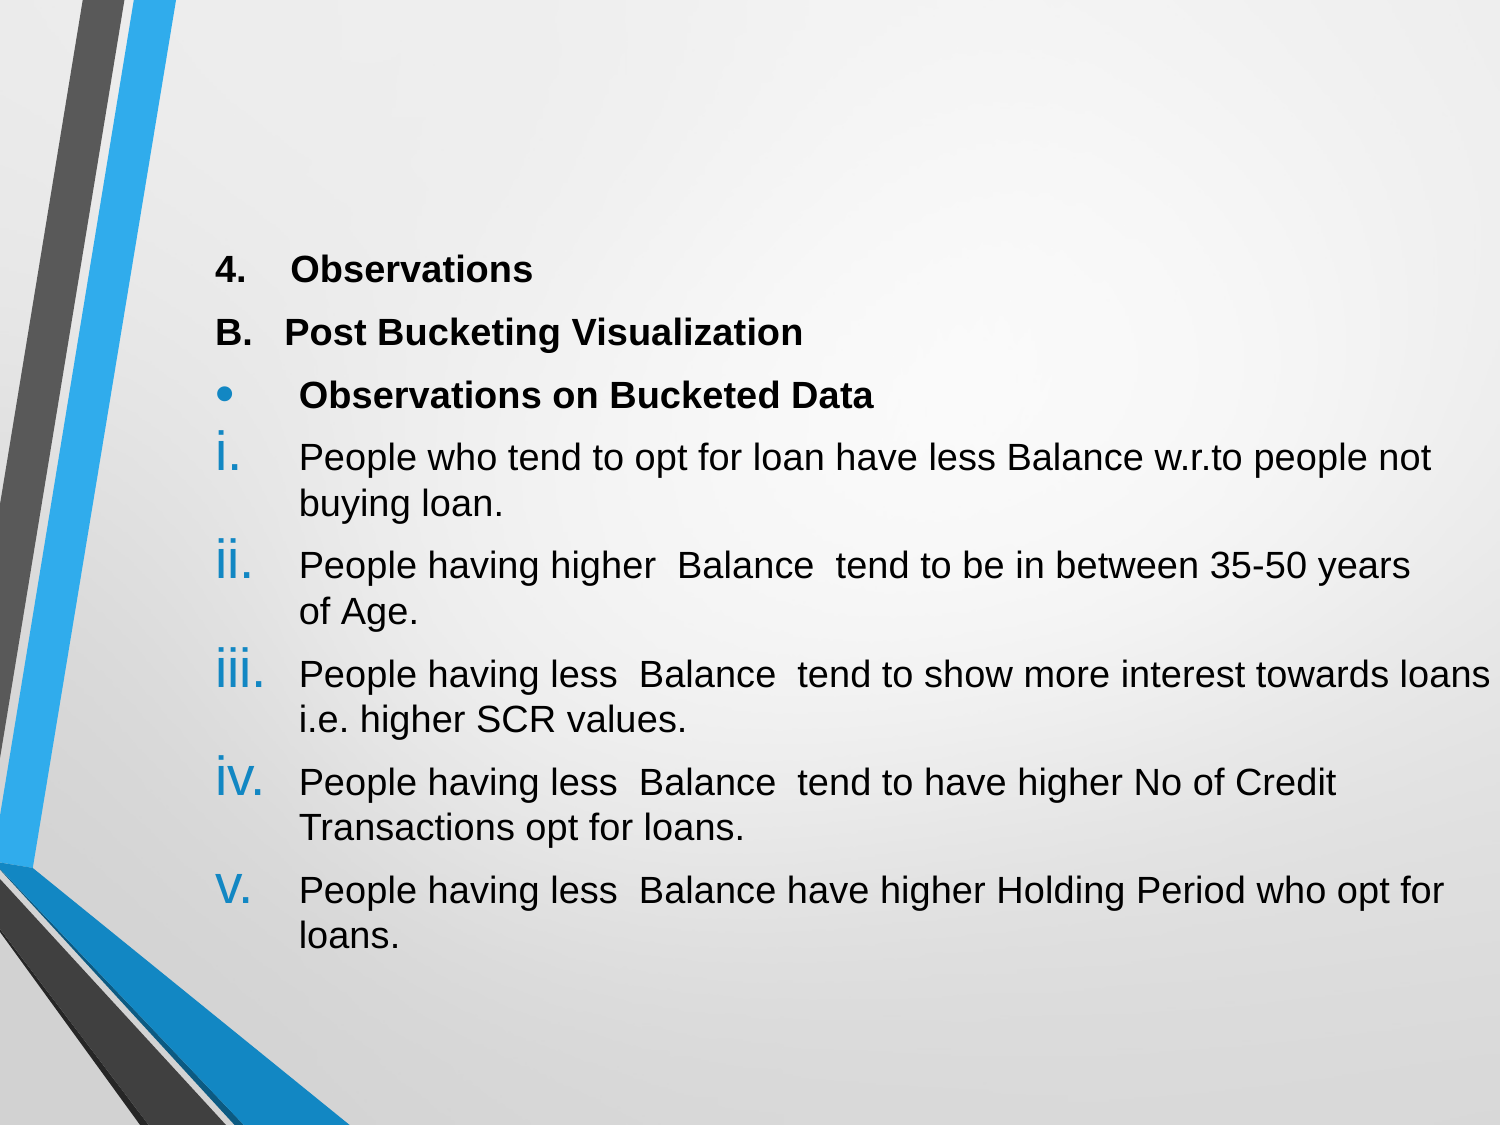

4.	Observations
B.   Post Bucketing Visualization
    Observations on Bucketed Data
People who tend to opt for loan have less Balance w.r.to people not buying loan.
People having higher  Balance  tend to be in between 35-50 years of Age.
People having less  Balance  tend to show more interest towards loans i.e. higher SCR values.
People having less  Balance  tend to have higher No of Credit Transactions opt for loans.
People having less  Balance have higher Holding Period who opt for loans.